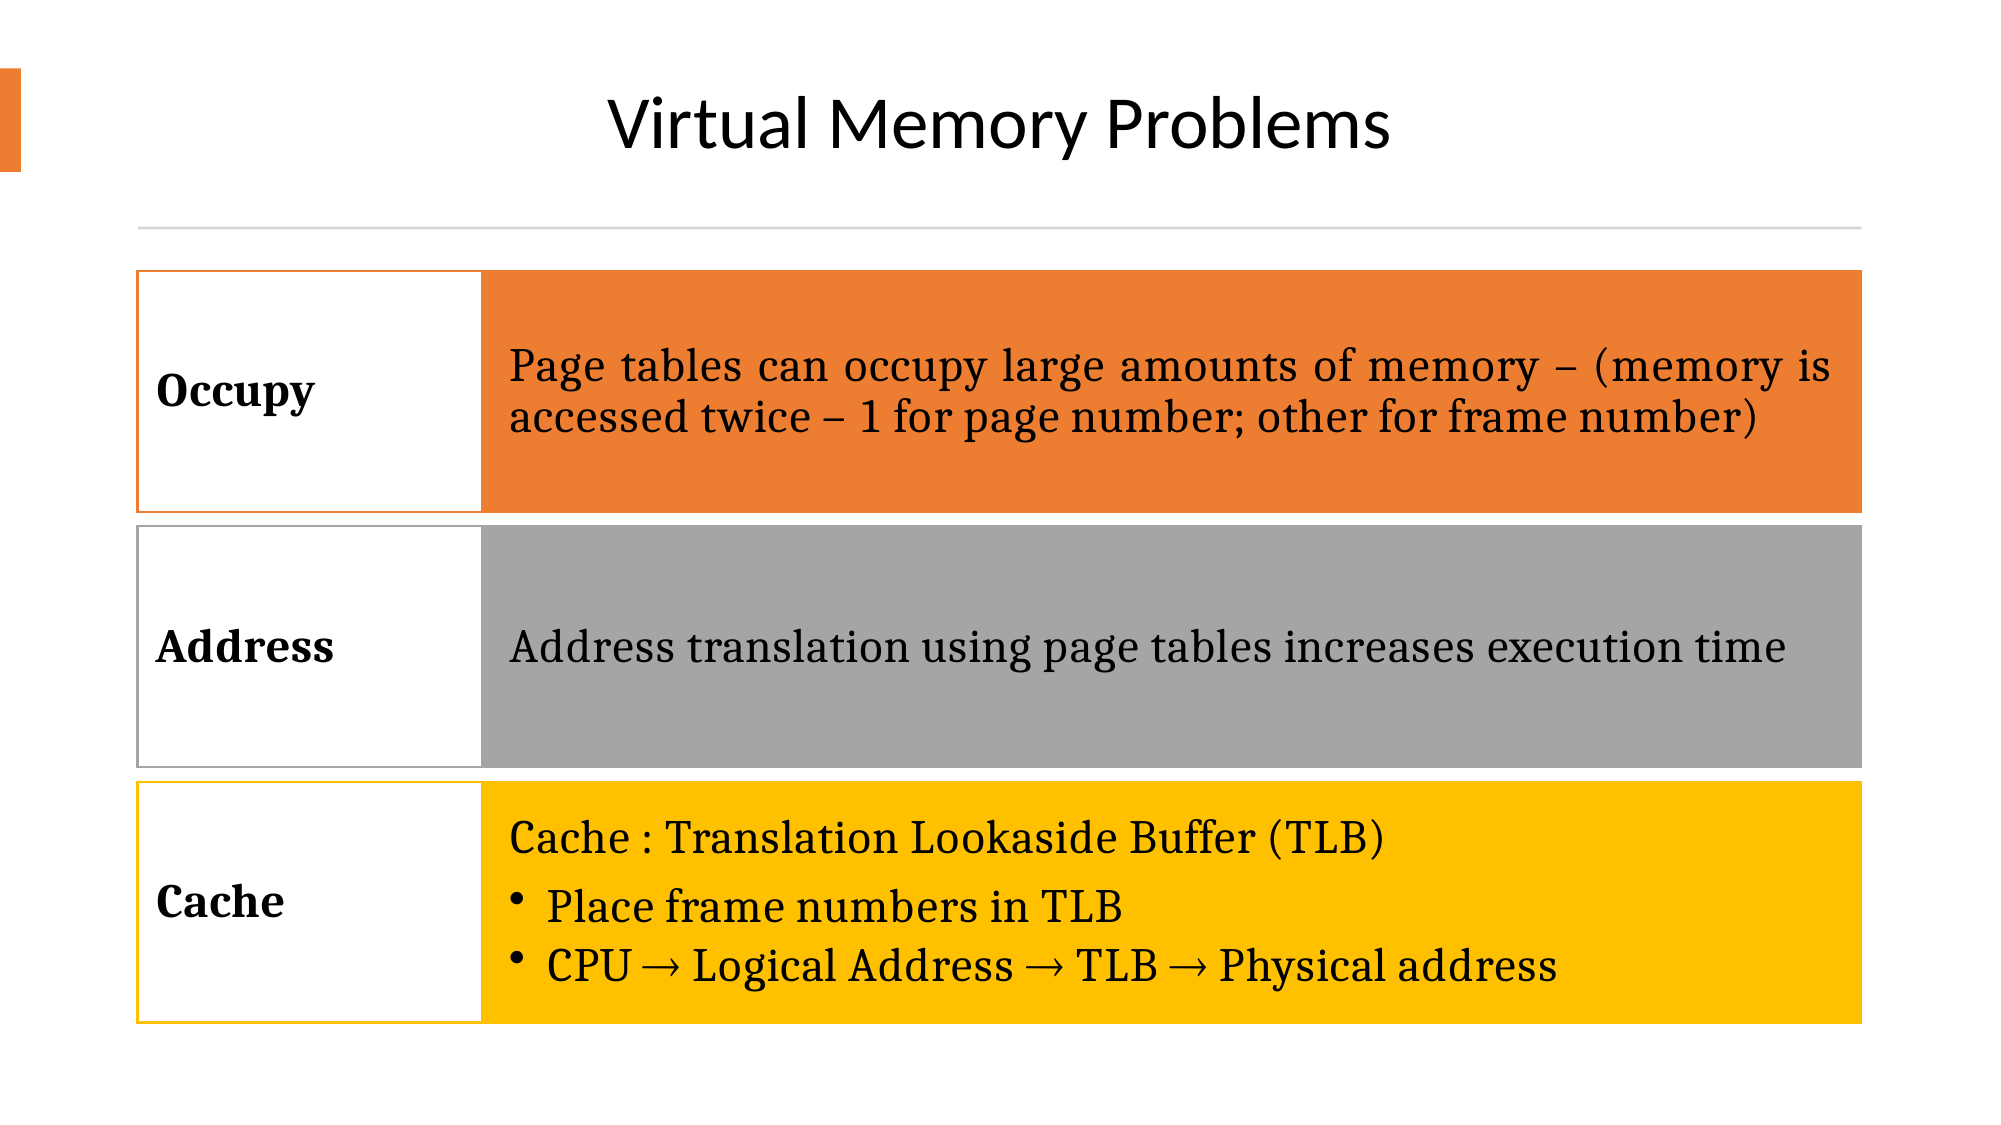

# Virtual Memory Problems

Page tables can occupy large amounts of memory – (memory is accessed twice – 1 for page number; other for frame number)
Occupy
Address translation using page tables increases execution time
Address
Cache : Translation Lookaside Buffer (TLB)
Place frame numbers in TLB
CPU → Logical Address → TLB → Physical address
Cache